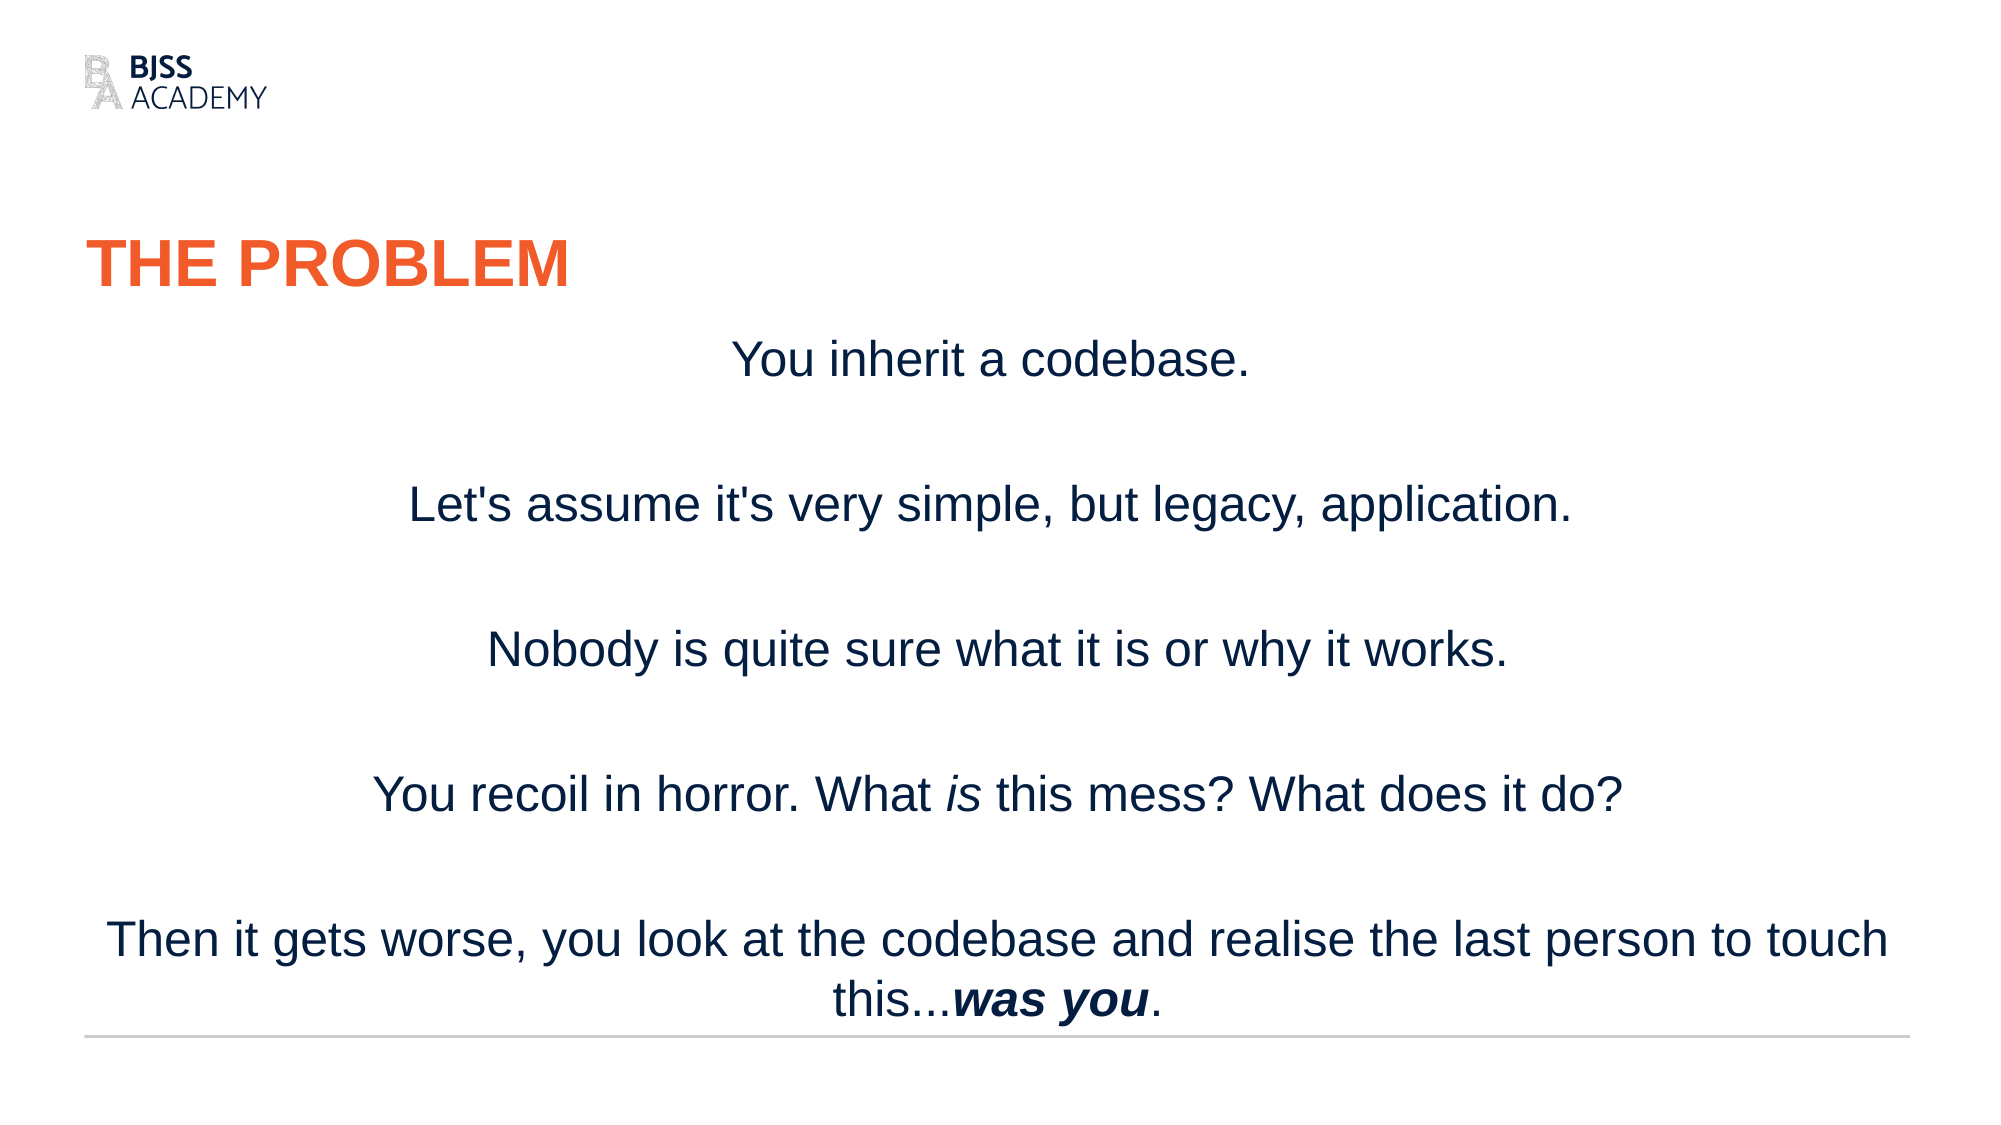

# The Problem
You inherit a codebase.

Let's assume it's very simple, but legacy, application.

Nobody is quite sure what it is or why it works.

You recoil in horror. What is this mess? What does it do?

Then it gets worse, you look at the codebase and realise the last person to touch this...was you.